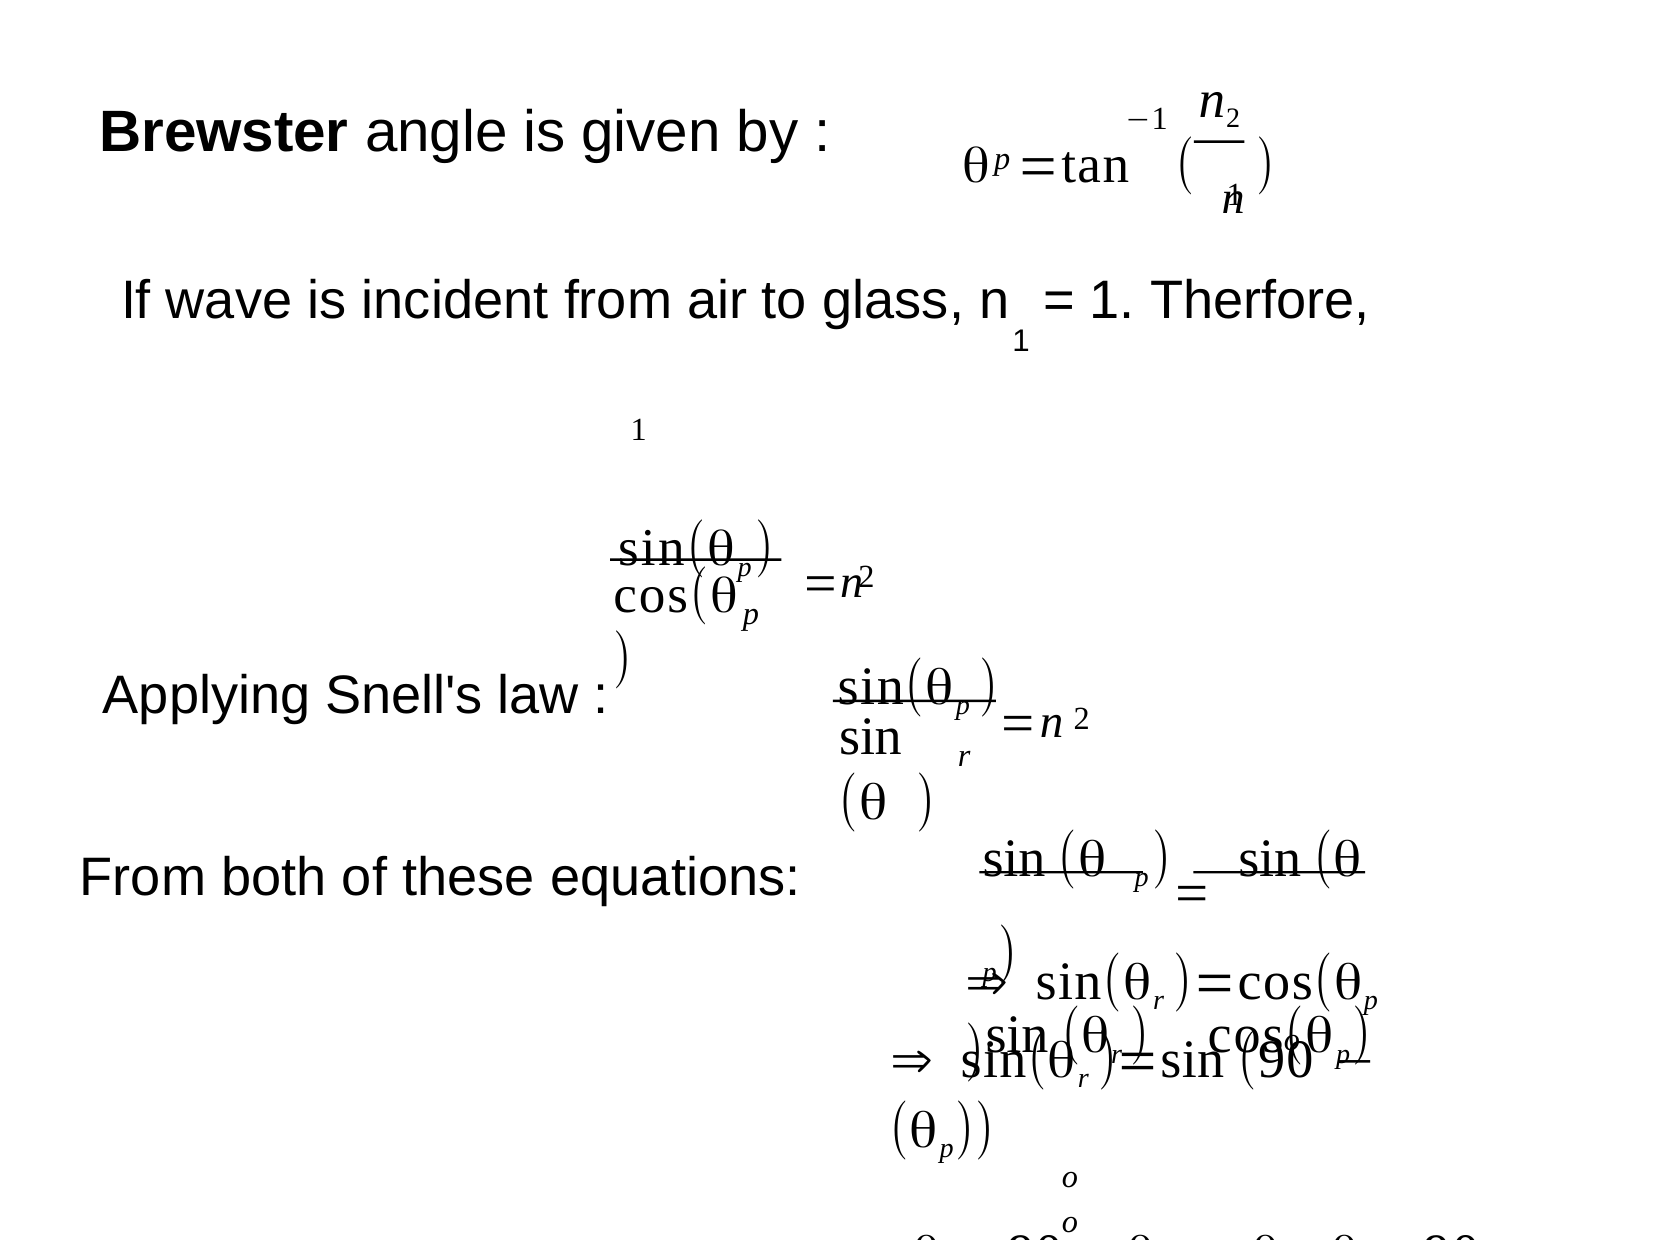

n2
# Brewster angle is given by :
−1
θ =tan	( n	)
p

1
If wave is incident from air to glass, n	= 1. Therfore,
1

θp=tan− (n2)⇒ tan (θp )=n2
1

sin(θp) =n
2
cos(θ )

p
sin(θp )=n
Applying Snell's law :
2
sin (θ )

r
sin (θ p)= sin (θ p)
sin (θr )	cos(θp)
From both of these equations:

⇒ sin(θr )=cos(θp )
⇒ sin(θr )=sin (90 −(θp))
o	o
⇒θr =90 −θp ⇒ θr +θp=90
o